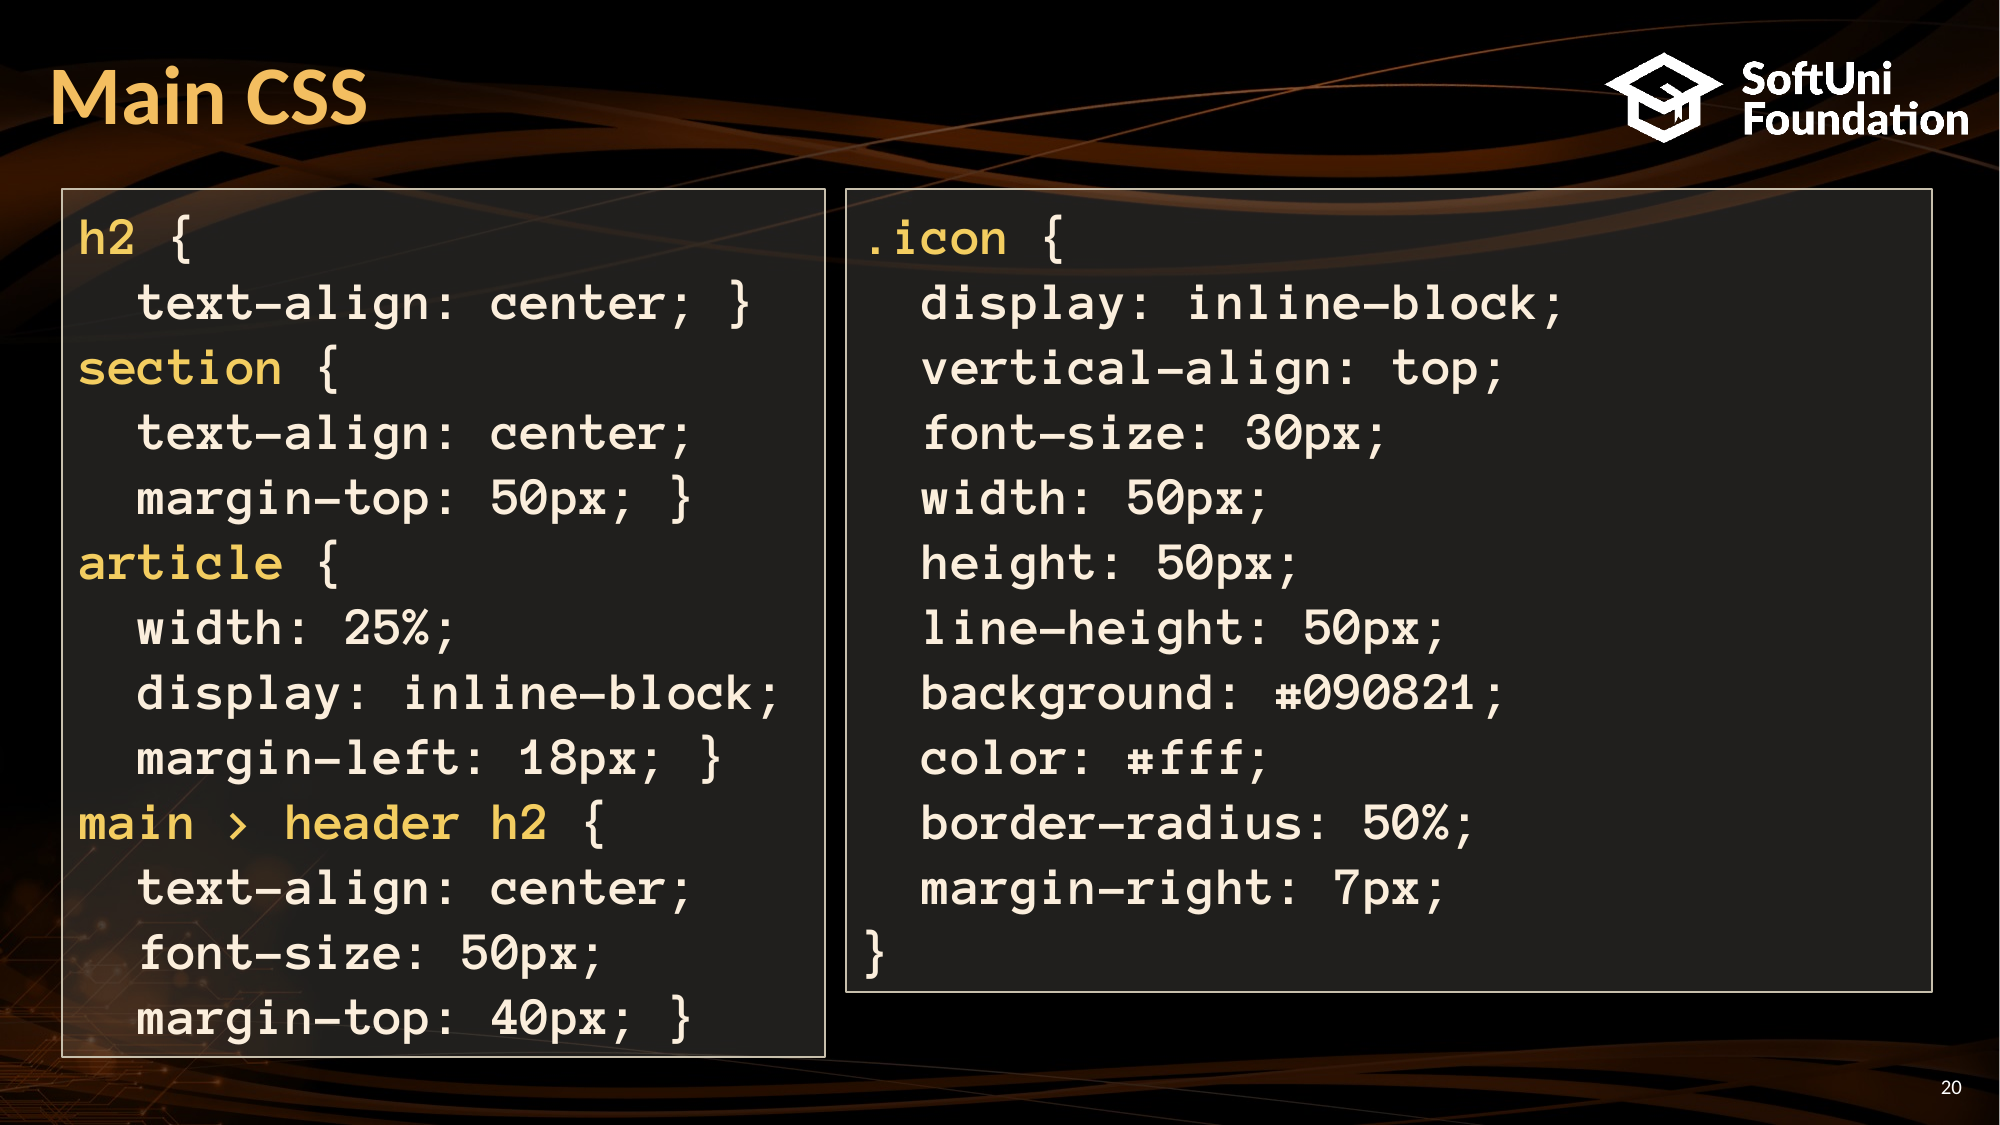

# Main CSS
h2 {
  text-align: center; }
section {
  text-align: center;
  margin-top: 50px; }
article {
  width: 25%;
  display: inline-block;
  margin-left: 18px; }
main > header h2 {
  text-align: center;
  font-size: 50px;
  margin-top: 40px; }
.icon {
  display: inline-block;
  vertical-align: top;
  font-size: 30px;
  width: 50px;
  height: 50px;
  line-height: 50px;
  background: #090821;
  color: #fff;
  border-radius: 50%;
  margin-right: 7px;
}
20